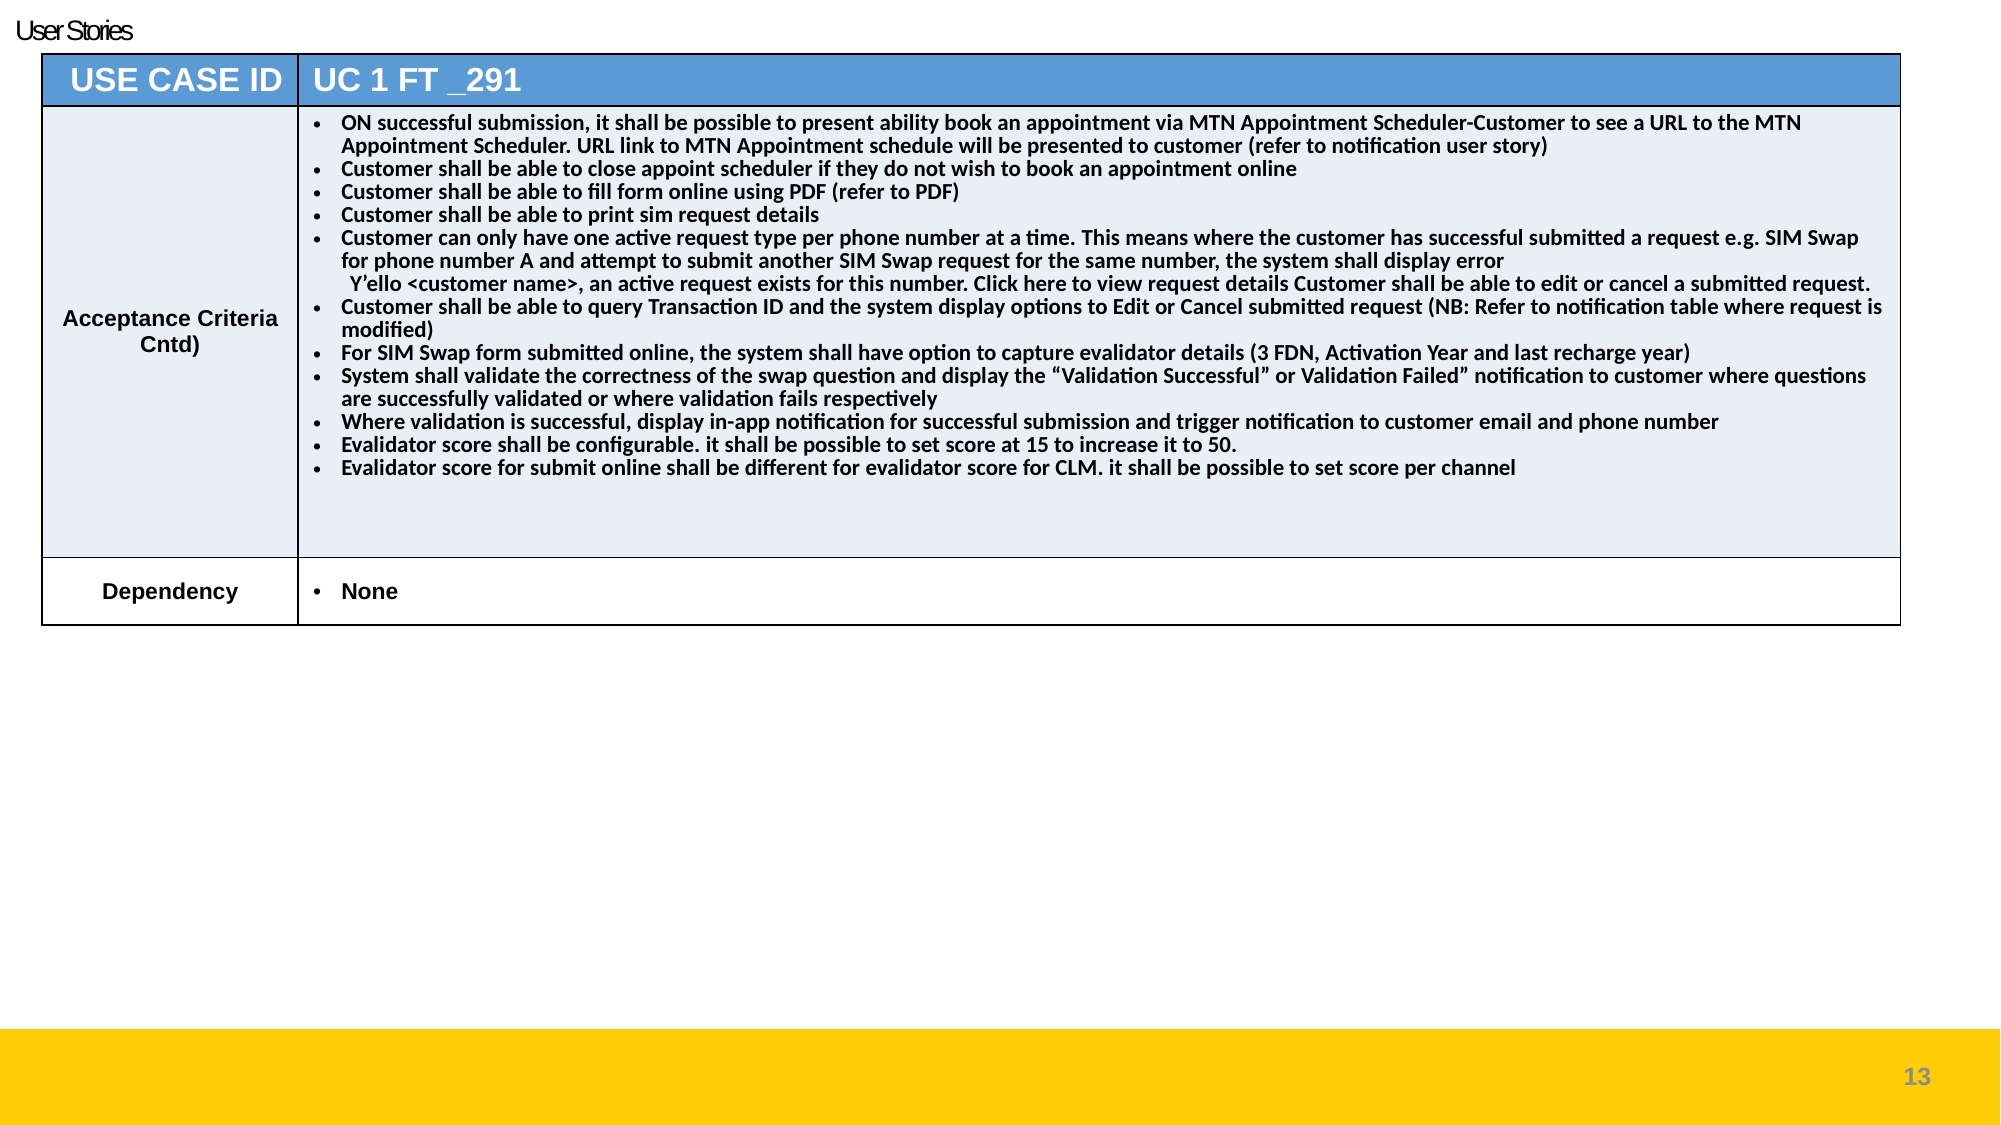

User Stories
| USE CASE ID | UC 1 FT \_291 |
| --- | --- |
| Acceptance Criteria Cntd) | ON successful submission, it shall be possible to present ability book an appointment via MTN Appointment Scheduler-Customer to see a URL to the MTN Appointment Scheduler. URL link to MTN Appointment schedule will be presented to customer (refer to notification user story) Customer shall be able to close appoint scheduler if they do not wish to book an appointment online Customer shall be able to fill form online using PDF (refer to PDF) Customer shall be able to print sim request details Customer can only have one active request type per phone number at a time. This means where the customer has successful submitted a request e.g. SIM Swap for phone number A and attempt to submit another SIM Swap request for the same number, the system shall display error Y’ello <customer name>, an active request exists for this number. Click here to view request details Customer shall be able to edit or cancel a submitted request. Customer shall be able to query Transaction ID and the system display options to Edit or Cancel submitted request (NB: Refer to notification table where request is modified) For SIM Swap form submitted online, the system shall have option to capture evalidator details (3 FDN, Activation Year and last recharge year) System shall validate the correctness of the swap question and display the “Validation Successful” or Validation Failed” notification to customer where questions are successfully validated or where validation fails respectively Where validation is successful, display in-app notification for successful submission and trigger notification to customer email and phone number Evalidator score shall be configurable. it shall be possible to set score at 15 to increase it to 50. Evalidator score for submit online shall be different for evalidator score for CLM. it shall be possible to set score per channel |
| Dependency | None |

13